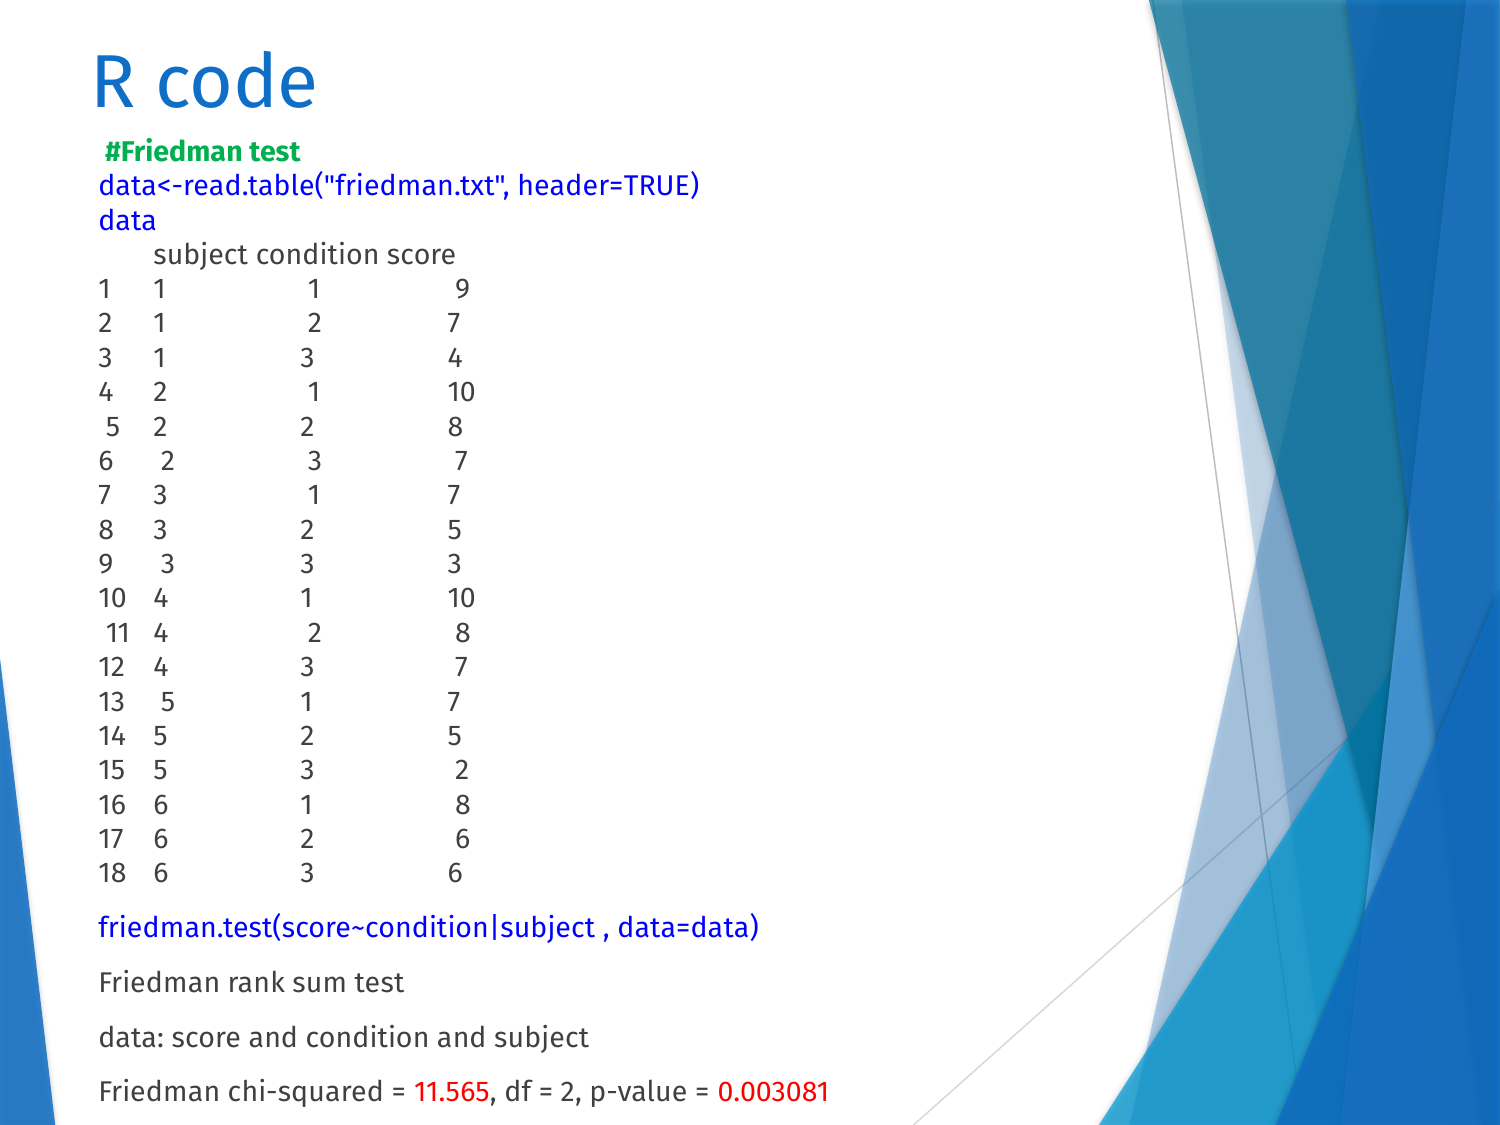

# R code
 #Friedman test
data<-read.table("friedman.txt", header=TRUE)
data
	subject condition score
1 	1		 1	 9
2 	1		 2 	7
3 	1 	3 	4
4 	2		 1 	10
 5 	2 	2 	8
6	 2	 3	 7
7 	3		 1 	7
8 	3 	2 	5
9	 3 	3 	3
10 	4 	1 	10
 11 	4		 2	 8
12 	4 	3	 7
13	 5 	1 	7
14 	5 	2 	5
15 	5 	3	 2
16 	6 	1	 8
17 	6 	2	 6
18 	6 	3 	6
friedman.test(score~condition|subject , data=data)
Friedman rank sum test
data: score and condition and subject
Friedman chi-squared = 11.565, df = 2, p-value = 0.003081